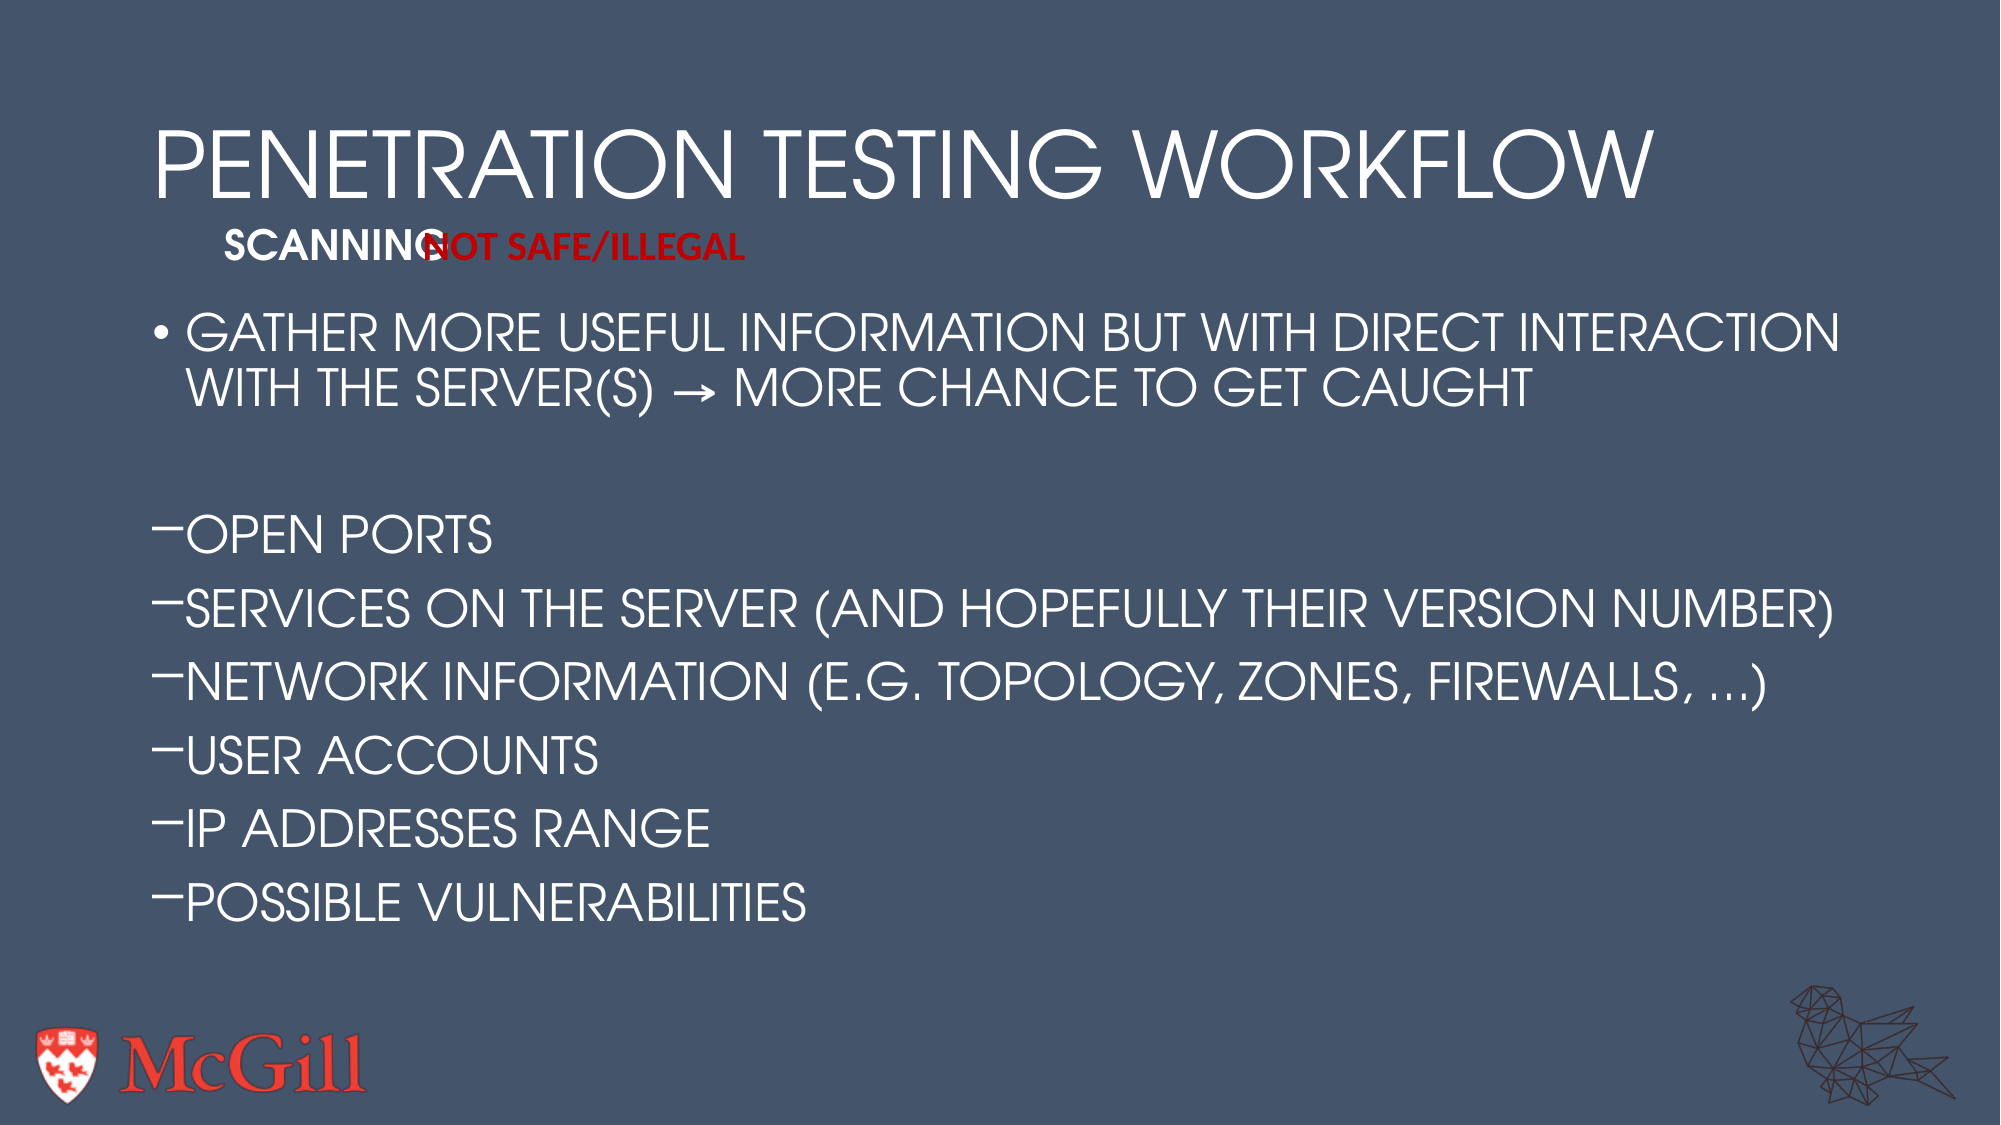

# Penetration testing workflow
Scanning
NOT SAFE/ILLEGAL
Gather more useful information but with direct interaction with the server(s) → More chance to get caught

Open ports
Services on the server (and hopefully their version number)
Network information (e.g. topology, zones, firewalls, …)
User accounts
Ip addresses range
Possible vulnerabilities